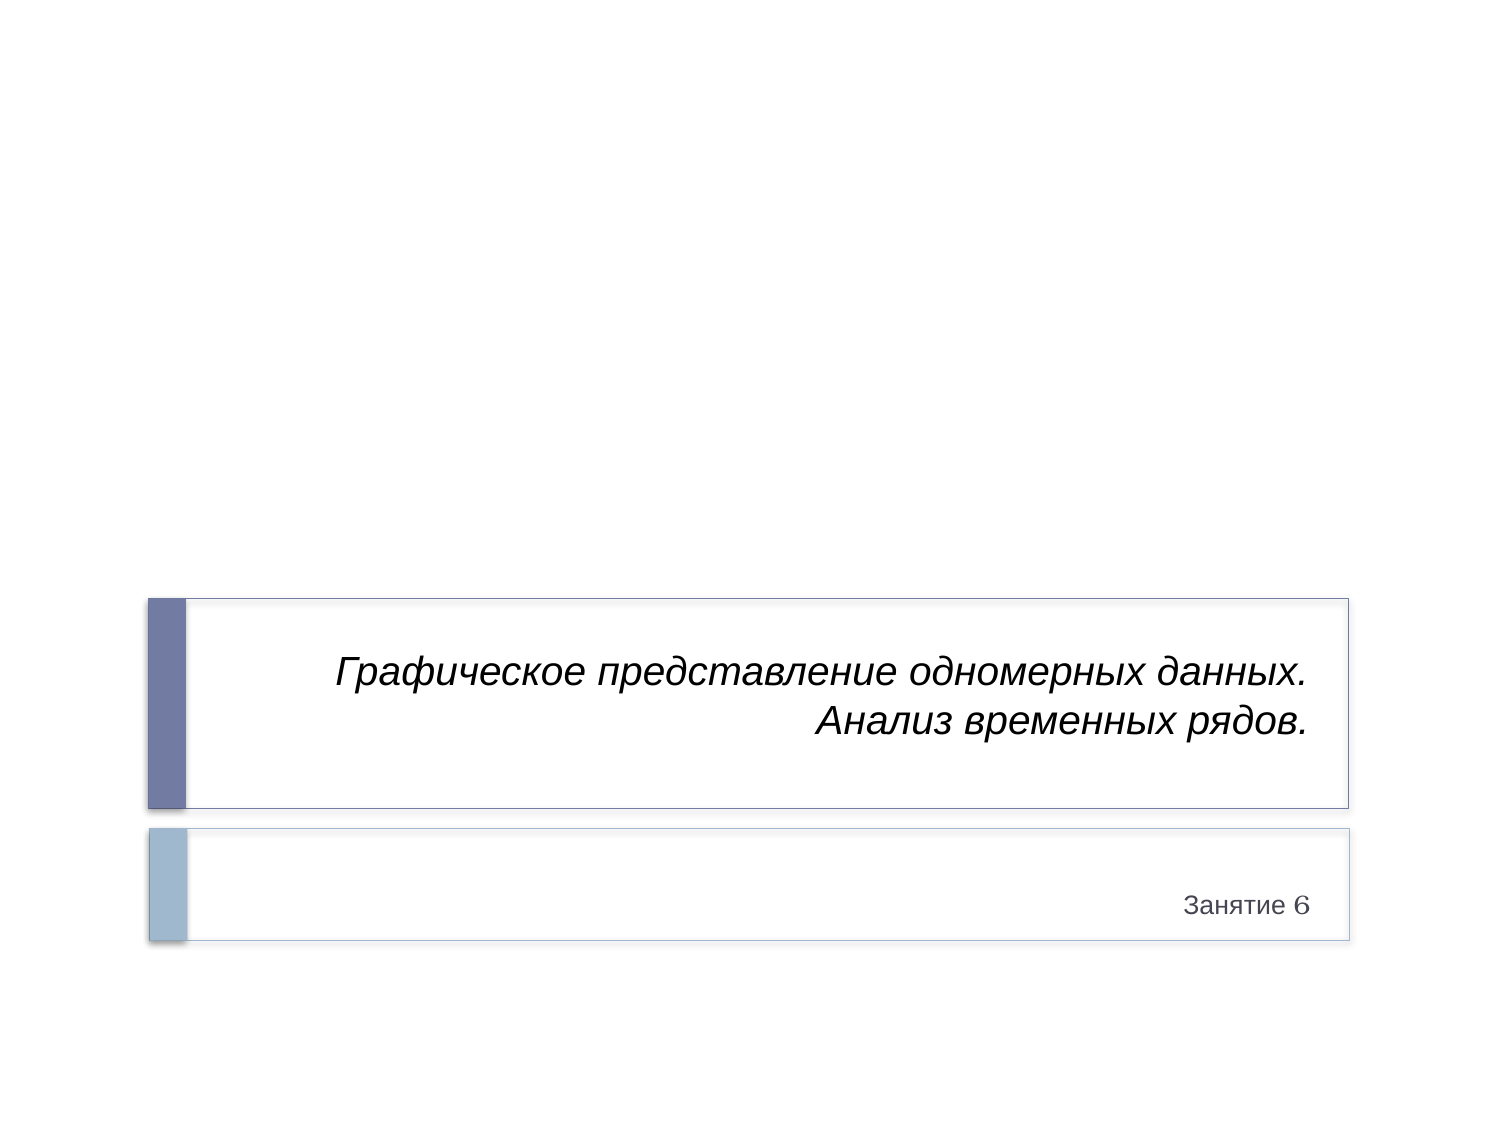

# Графическое представление одномерных данных. Анализ временных рядов.

Занятие 6